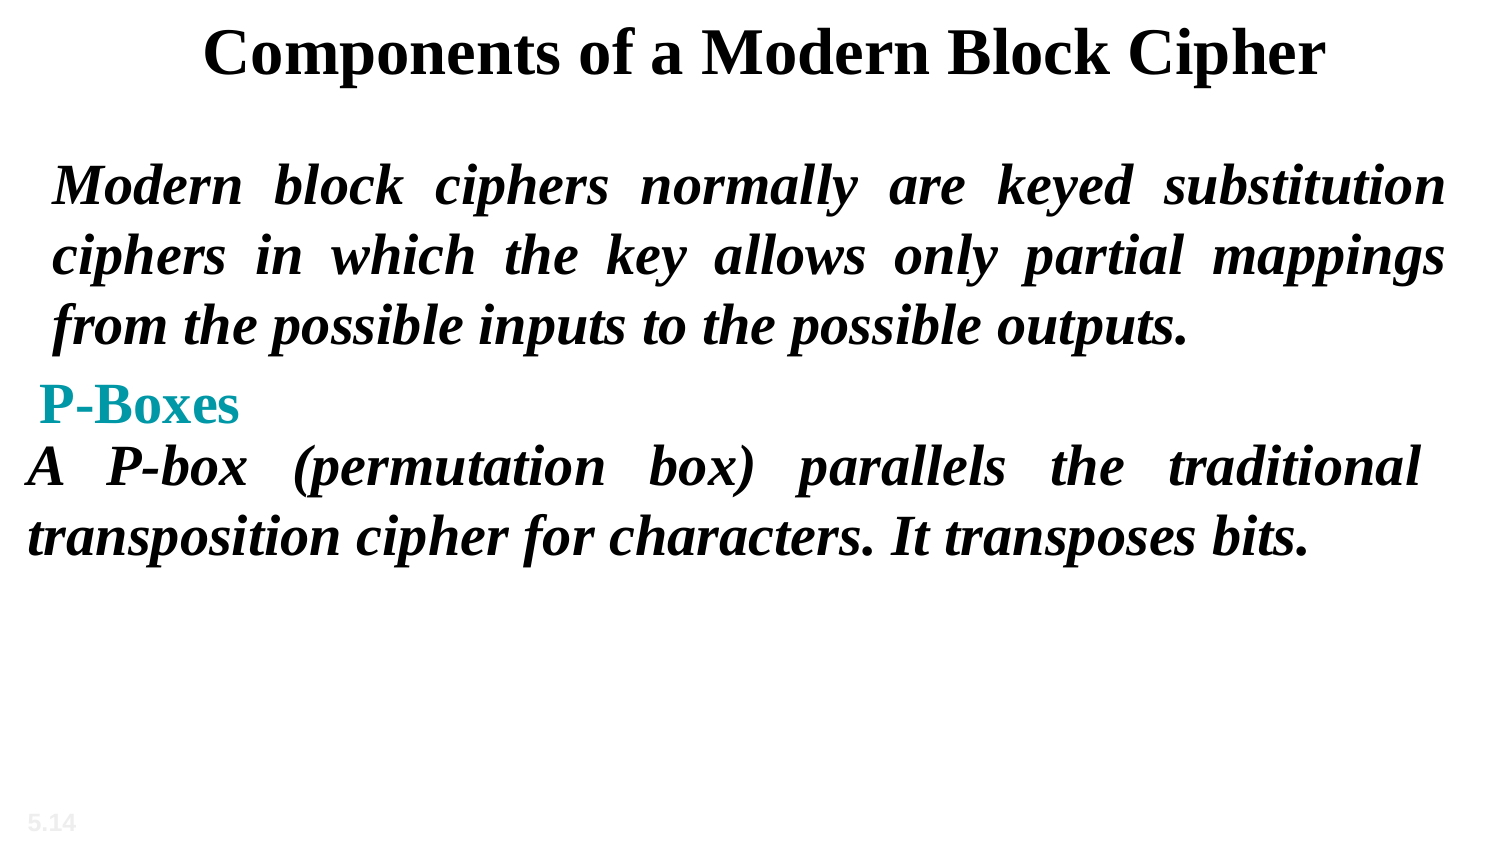

Components of a Modern Block Cipher
Modern block ciphers normally are keyed substitution ciphers in which the key allows only partial mappings from the possible inputs to the possible outputs.
P-Boxes
A P-box (permutation box) parallels the traditional transposition cipher for characters. It transposes bits.
5.14